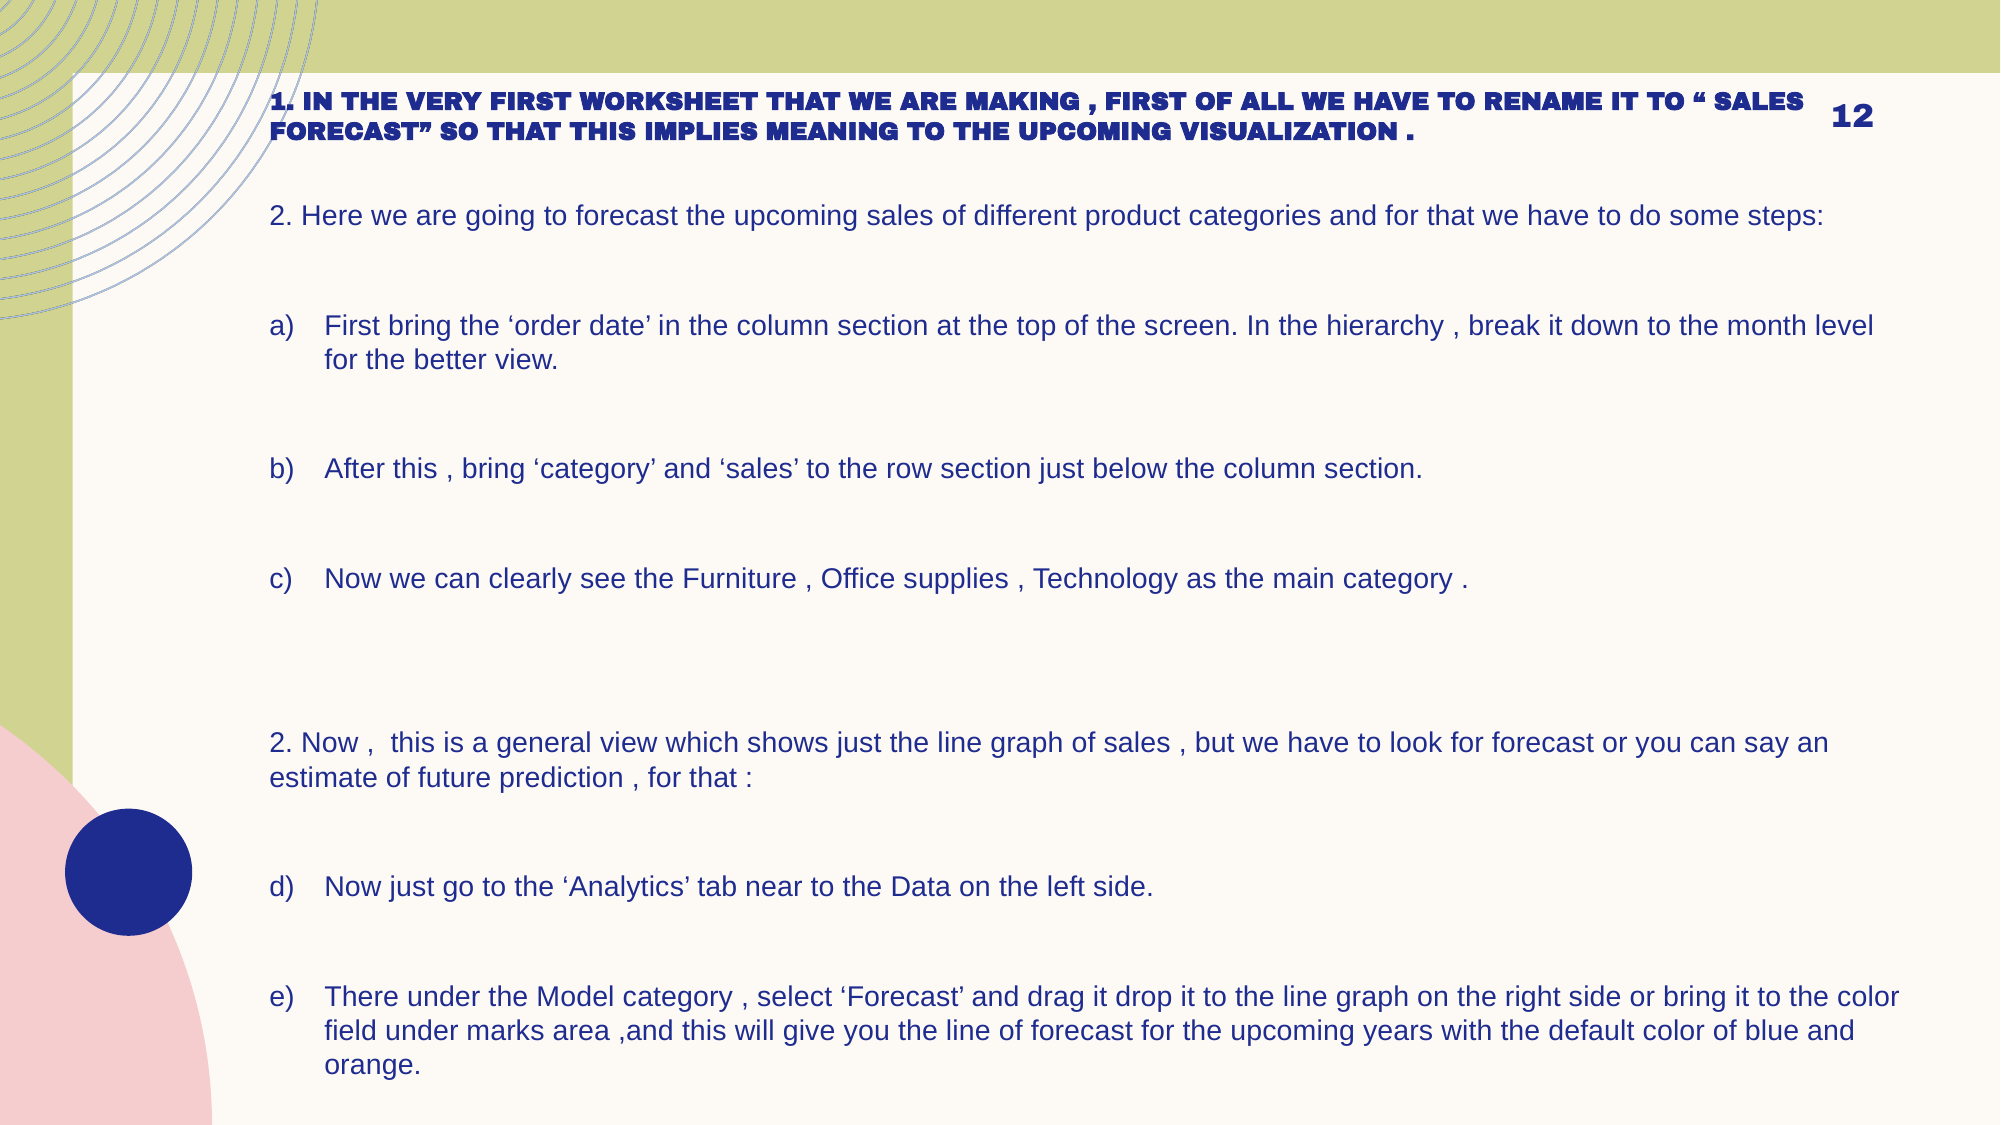

12
# 1. In the very first worksheet that we are making , first of all we have to rename it to “ sales forecast” so that this implies meaning to the upcoming visualization .
2. Here we are going to forecast the upcoming sales of different product categories and for that we have to do some steps:

First bring the ‘order date’ in the column section at the top of the screen. In the hierarchy , break it down to the month level for the better view.

After this , bring ‘category’ and ‘sales’ to the row section just below the column section.

Now we can clearly see the Furniture , Office supplies , Technology as the main category .

2. Now ,  this is a general view which shows just the line graph of sales , but we have to look for forecast or you can say an estimate of future prediction , for that :

Now just go to the ‘Analytics’ tab near to the Data on the left side.

There under the Model category , select ‘Forecast’ and drag it drop it to the line graph on the right side or bring it to the color field under marks area ,and this will give you the line of forecast for the upcoming years with the default color of blue and orange.